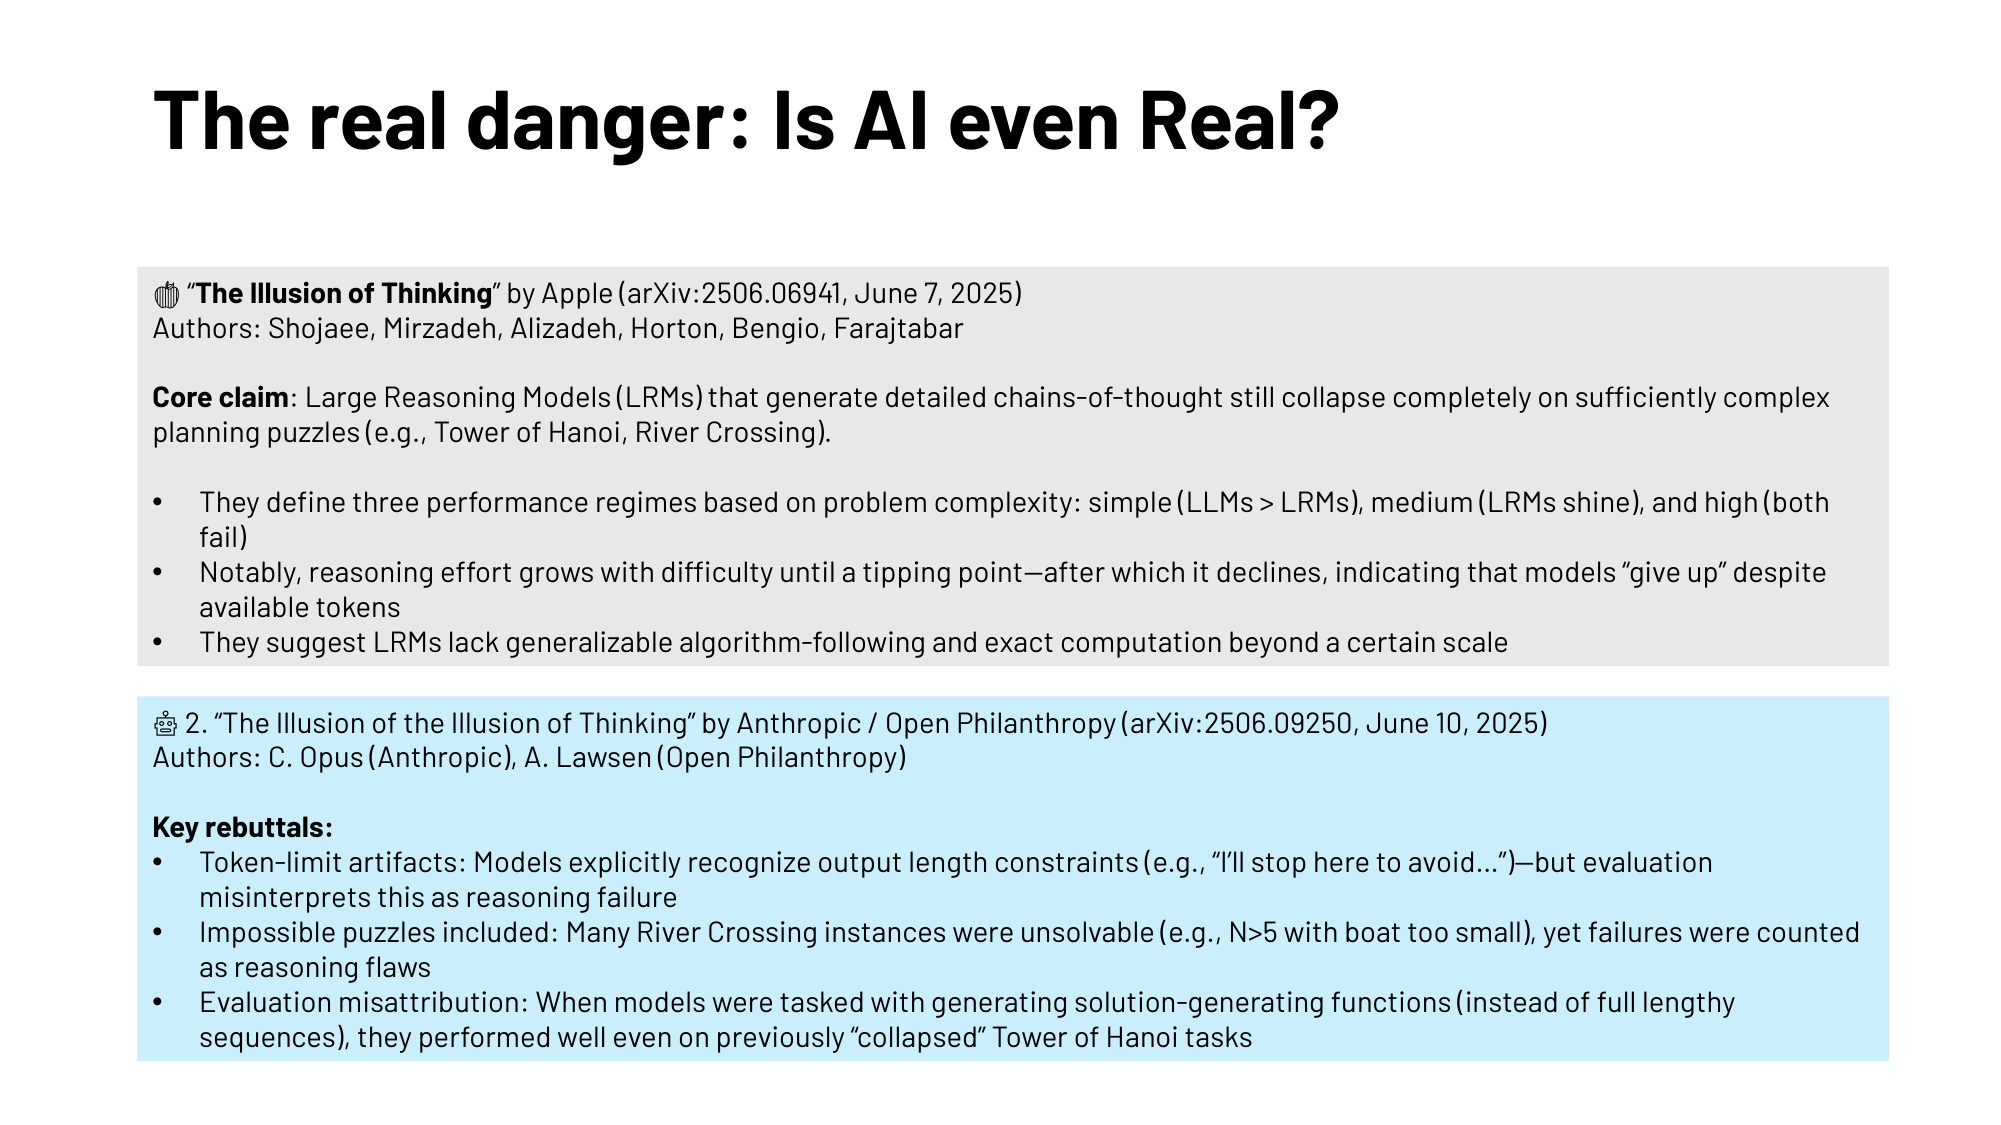

# The real danger: Is AI even Real?
🍎 “The Illusion of Thinking” by Apple (arXiv:2506.06941, June 7, 2025)
Authors: Shojaee, Mirzadeh, Alizadeh, Horton, Bengio, Farajtabar

Core claim: Large Reasoning Models (LRMs) that generate detailed chains-of-thought still collapse completely on sufficiently complex planning puzzles (e.g., Tower of Hanoi, River Crossing).

They define three performance regimes based on problem complexity: simple (LLMs > LRMs), medium (LRMs shine), and high (both fail)
Notably, reasoning effort grows with difficulty until a tipping point—after which it declines, indicating that models “give up” despite available tokens
They suggest LRMs lack generalizable algorithm-following and exact computation beyond a certain scale
🤖 2. “The Illusion of the Illusion of Thinking” by Anthropic / Open Philanthropy (arXiv:2506.09250, June 10, 2025)
Authors: C. Opus (Anthropic), A. Lawsen (Open Philanthropy)

Key rebuttals:
Token-limit artifacts: Models explicitly recognize output length constraints (e.g., “I’ll stop here to avoid…”)—but evaluation misinterprets this as reasoning failure
Impossible puzzles included: Many River Crossing instances were unsolvable (e.g., N>5 with boat too small), yet failures were counted as reasoning flaws
Evaluation misattribution: When models were tasked with generating solution-generating functions (instead of full lengthy sequences), they performed well even on previously “collapsed” Tower of Hanoi tasks